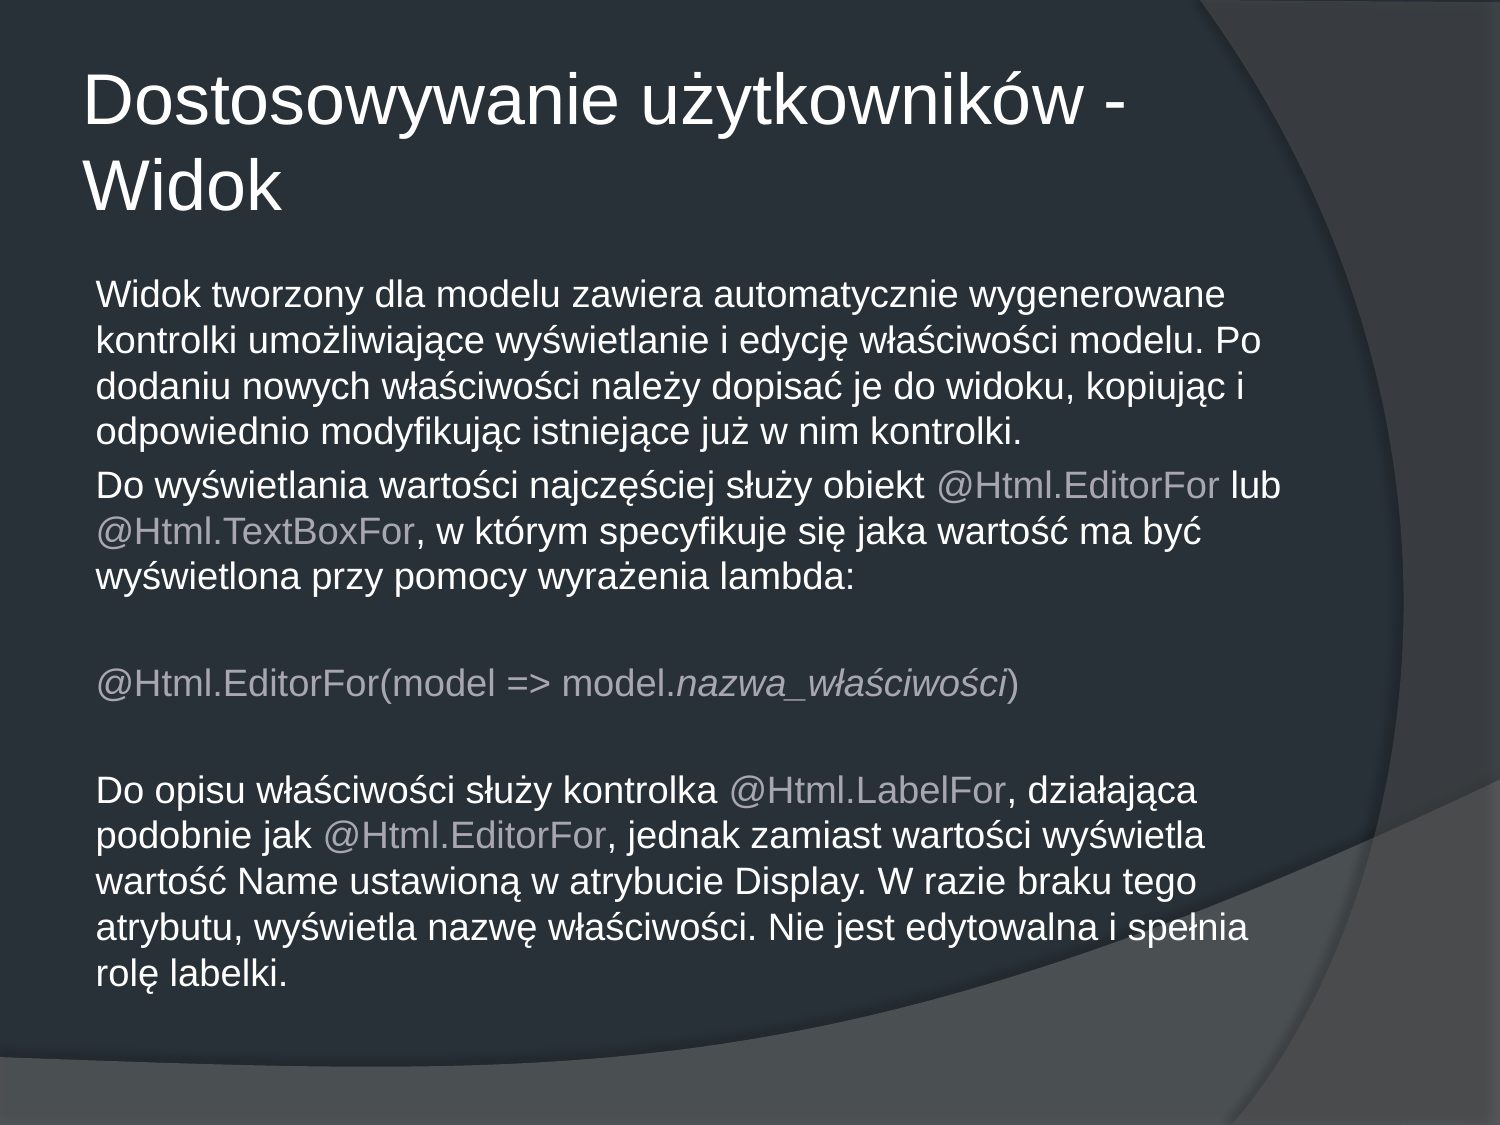

# Dostosowywanie użytkowników - Widok
Widok tworzony dla modelu zawiera automatycznie wygenerowane kontrolki umożliwiające wyświetlanie i edycję właściwości modelu. Po dodaniu nowych właściwości należy dopisać je do widoku, kopiując i odpowiednio modyfikując istniejące już w nim kontrolki.
Do wyświetlania wartości najczęściej służy obiekt @Html.EditorFor lub @Html.TextBoxFor, w którym specyfikuje się jaka wartość ma być wyświetlona przy pomocy wyrażenia lambda:

@Html.EditorFor(model => model.nazwa_właściwości)

Do opisu właściwości służy kontrolka @Html.LabelFor, działająca podobnie jak @Html.EditorFor, jednak zamiast wartości wyświetla wartość Name ustawioną w atrybucie Display. W razie braku tego atrybutu, wyświetla nazwę właściwości. Nie jest edytowalna i spełnia rolę labelki.